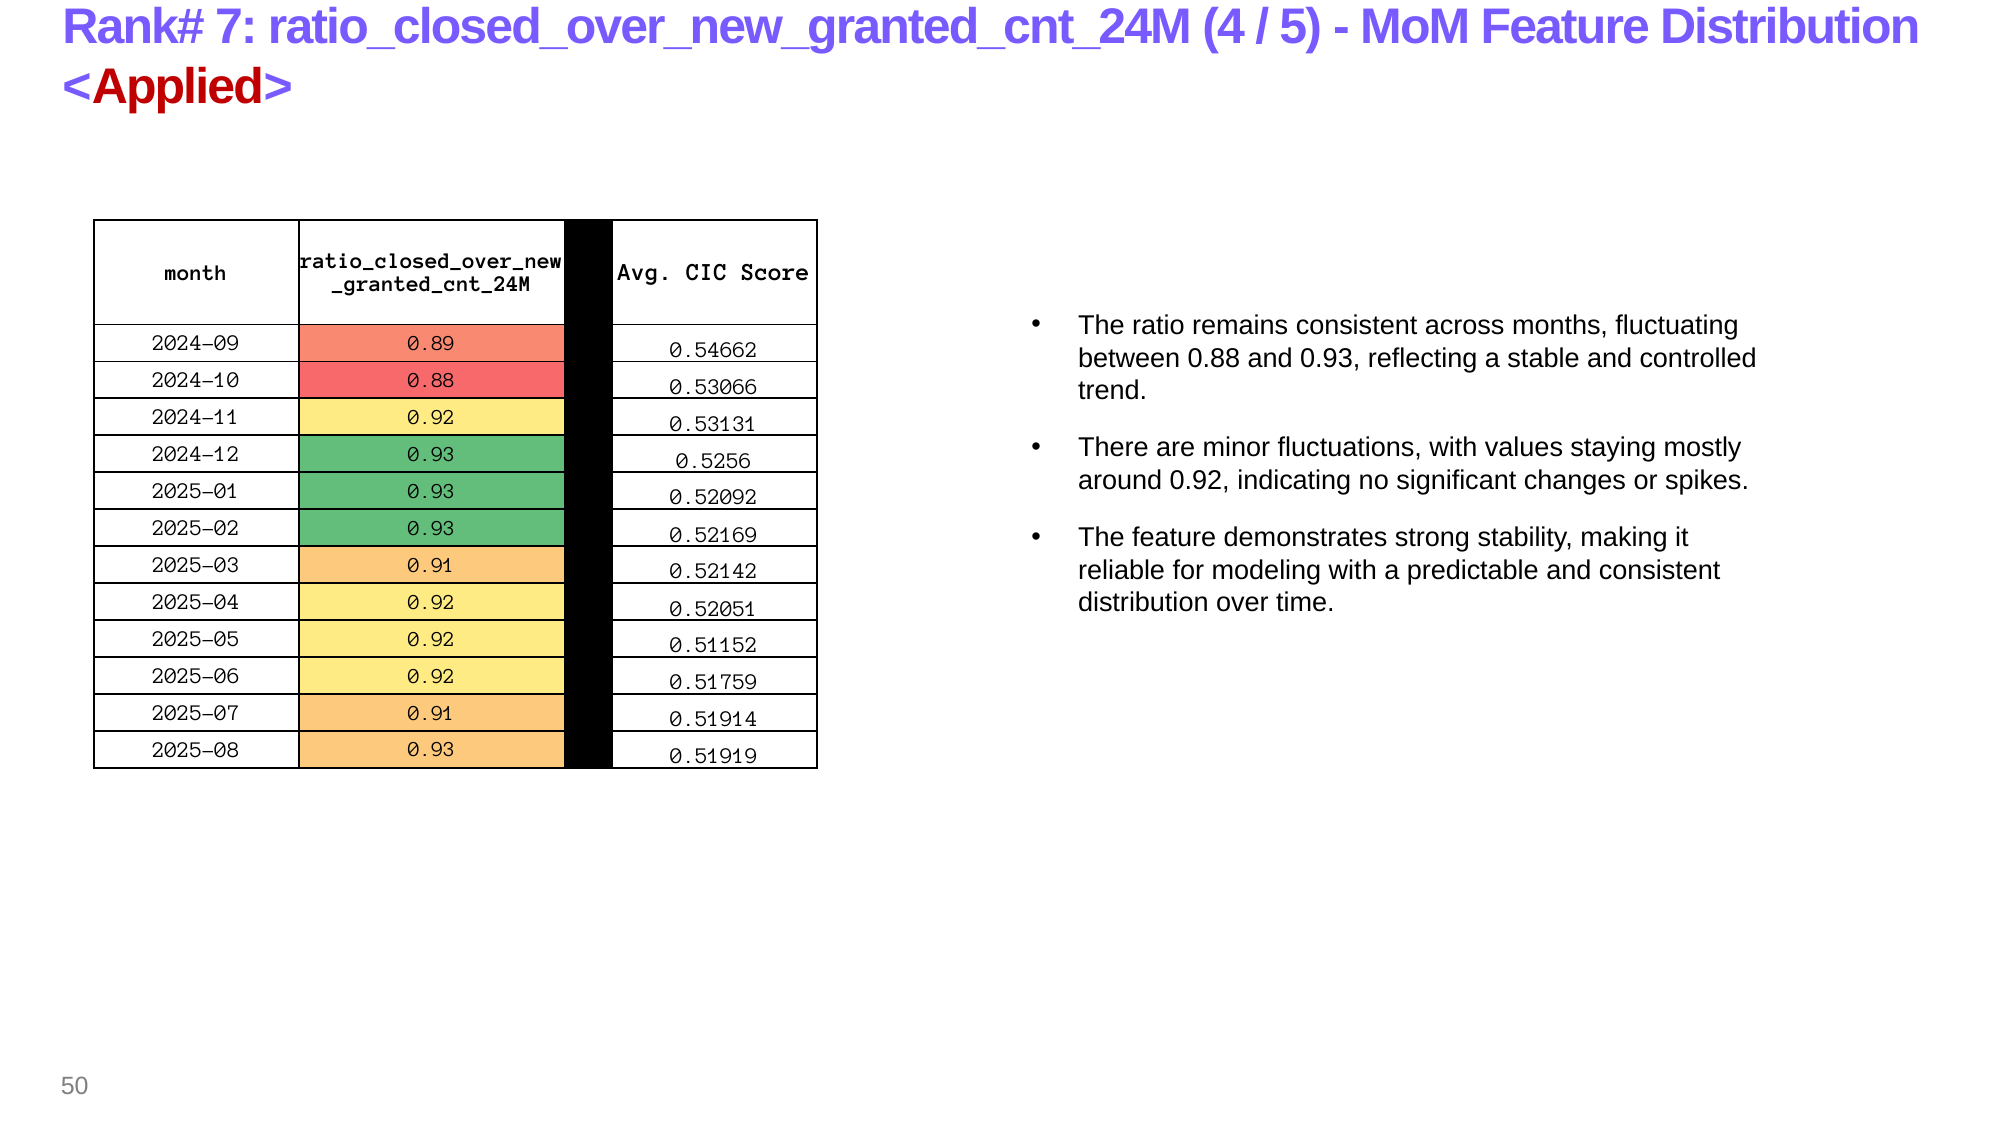

# Rank# 7: ratio_closed_over_new_granted_cnt_24M (4 / 5) - MoM Feature Distribution <Applied>​

| month | ratio\_closed\_over\_new\_granted\_cnt\_24M |  | Avg. CIC Score |
| --- | --- | --- | --- |
| 2024-09 | 0.89 |  | 0.54662 |
| 2024-10 | 0.88 |  | 0.53066 |
| 2024-11 | 0.92 |  | 0.53131 |
| 2024-12 | 0.93 |  | 0.5256 |
| 2025-01 | 0.93 |  | 0.52092 |
| 2025-02 | 0.93 |  | 0.52169 |
| 2025-03 | 0.91 |  | 0.52142 |
| 2025-04 | 0.92 |  | 0.52051 |
| 2025-05 | 0.92 |  | 0.51152 |
| 2025-06 | 0.92 |  | 0.51759 |
| 2025-07 | 0.91 |  | 0.51914 |
| 2025-08 | 0.93 |  | 0.51919 |
The ratio remains consistent across months, fluctuating between 0.88 and 0.93, reflecting a stable and controlled trend.
There are minor fluctuations, with values staying mostly around 0.92, indicating no significant changes or spikes.
The feature demonstrates strong stability, making it reliable for modeling with a predictable and consistent distribution over time.

50